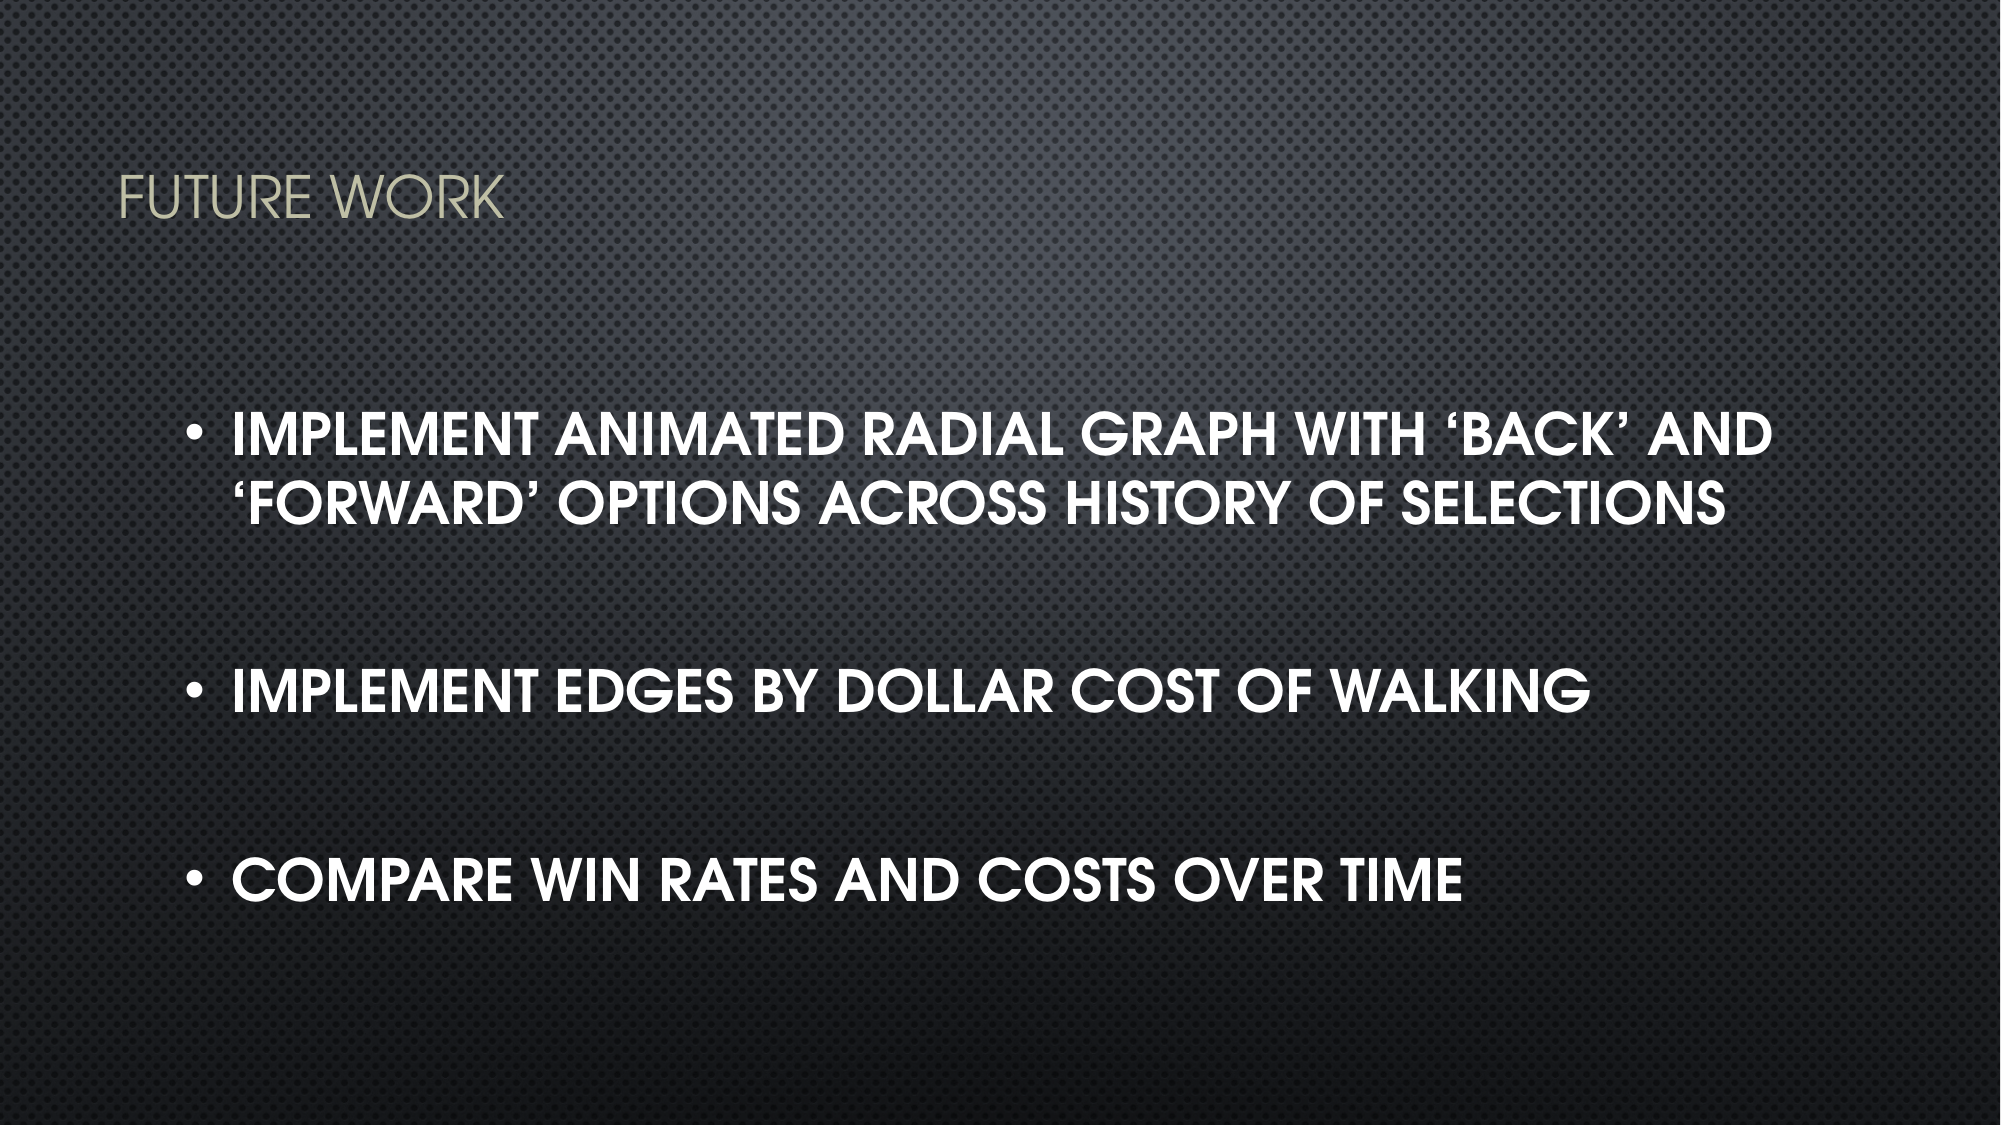

# Future work
Implement animated radial graph with ‘back’ and ‘forward’ options across history of selections

Implement edges by dollar cost of walking

Compare win rates and costs over time